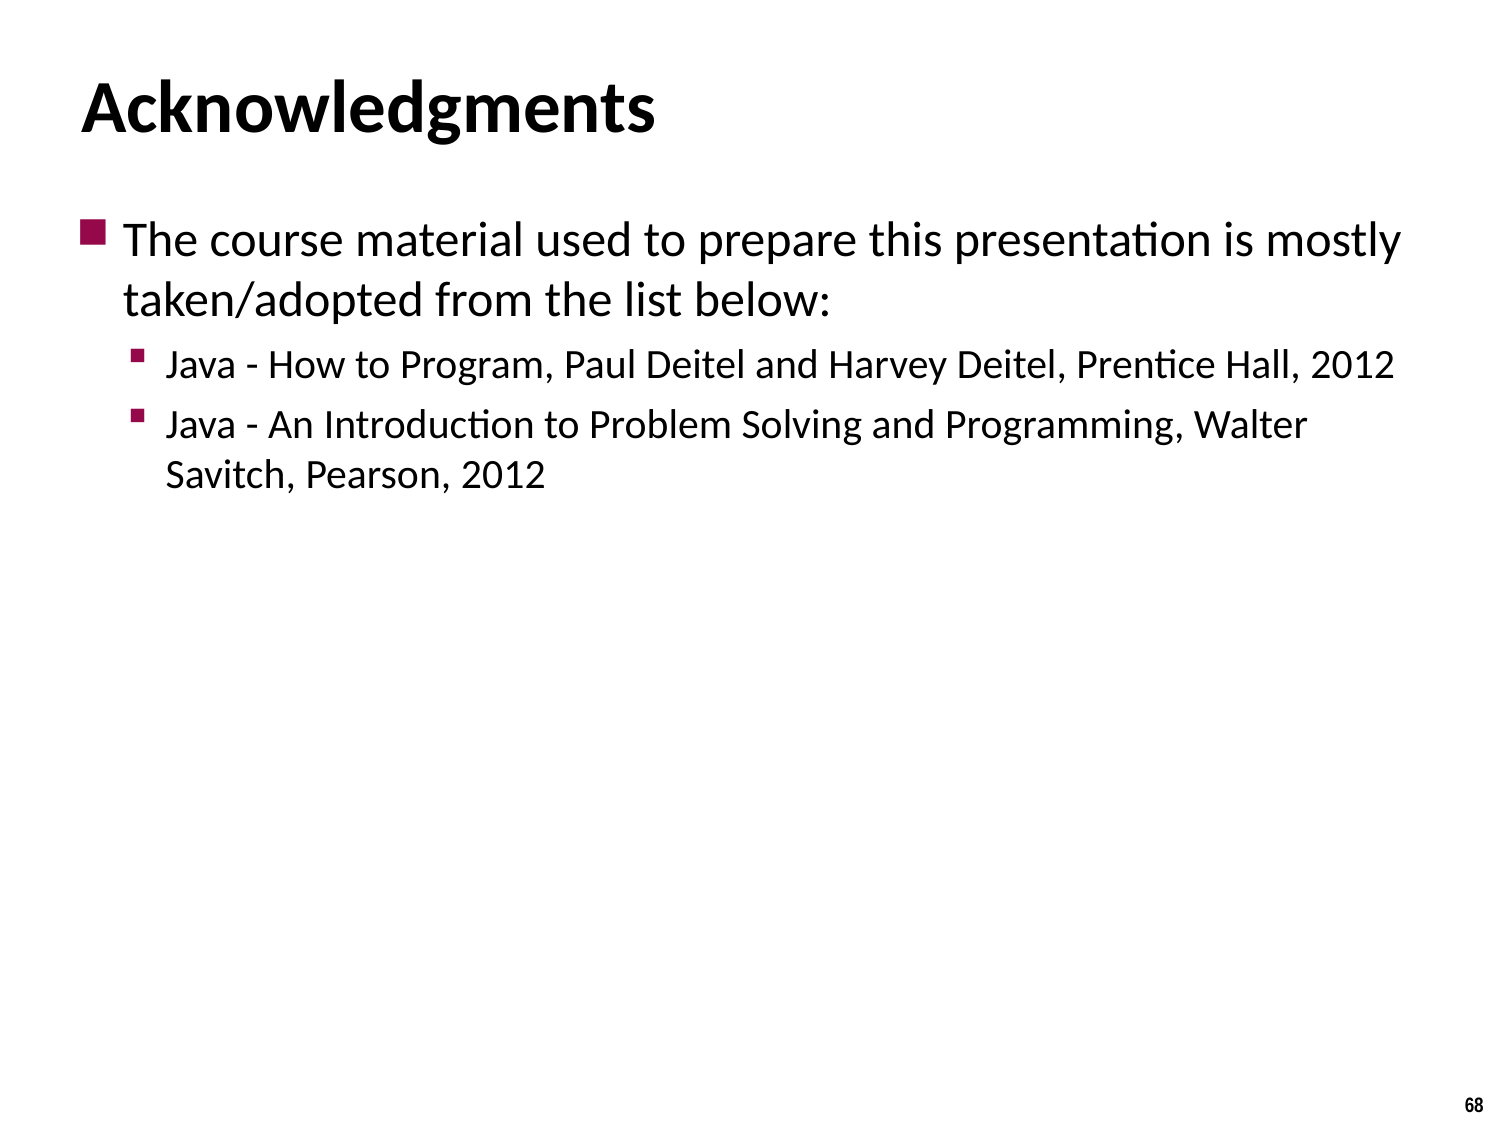

# Acknowledgments
The course material used to prepare this presentation is mostly taken/adopted from the list below:
Java - How to Program, Paul Deitel and Harvey Deitel, Prentice Hall, 2012
Java - An Introduction to Problem Solving and Programming, Walter Savitch, Pearson, 2012